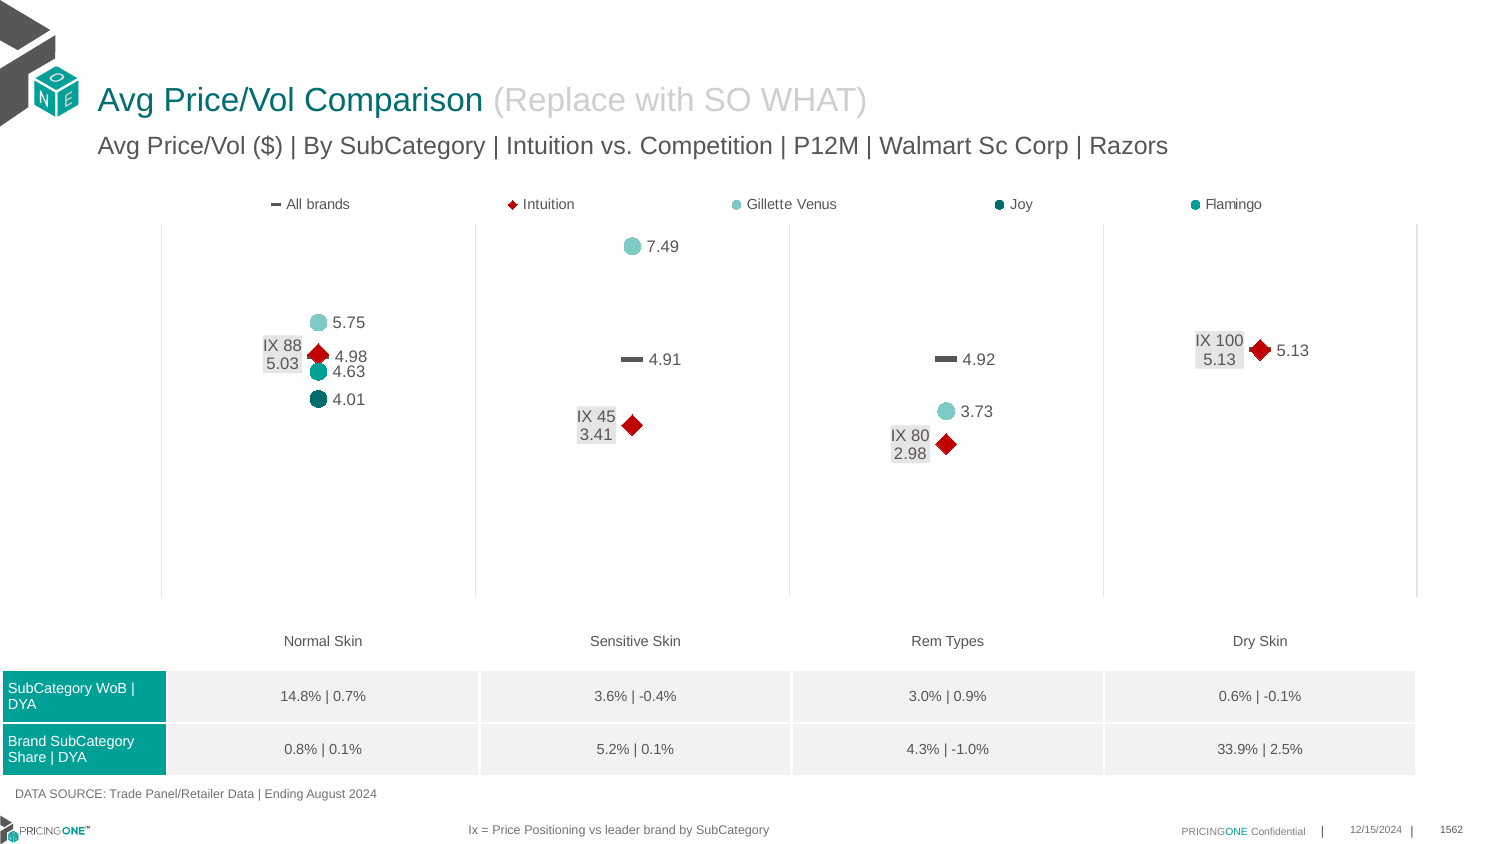

# Avg Price/Vol Comparison (Replace with SO WHAT)
Avg Price/Vol ($) | By SubCategory | Intuition vs. Competition | P12M | Walmart Sc Corp | Razors

### Chart

| Category | All brands | Intuition | Gillette Venus | Joy | Flamingo |
|---|---|---|---|---|---|
| IX 88 | 4.98 | 5.03 | 5.75 | 4.01 | 4.63 |
| IX 45 | 4.91 | 3.41 | 7.49 | None | None |
| IX 80 | 4.92 | 2.98 | 3.73 | None | None |
| IX 100 | 5.13 | 5.13 | None | None | None |
|  | Normal Skin | Sensitive Skin | Rem Types | Dry Skin |
| --- | --- | --- | --- | --- |
| SubCategory WoB | DYA | 14.8% | 0.7% | 3.6% | -0.4% | 3.0% | 0.9% | 0.6% | -0.1% |
| Brand SubCategory Share | DYA | 0.8% | 0.1% | 5.2% | 0.1% | 4.3% | -1.0% | 33.9% | 2.5% |
DATA SOURCE: Trade Panel/Retailer Data | Ending August 2024
Ix = Price Positioning vs leader brand by SubCategory
12/15/2024
1562